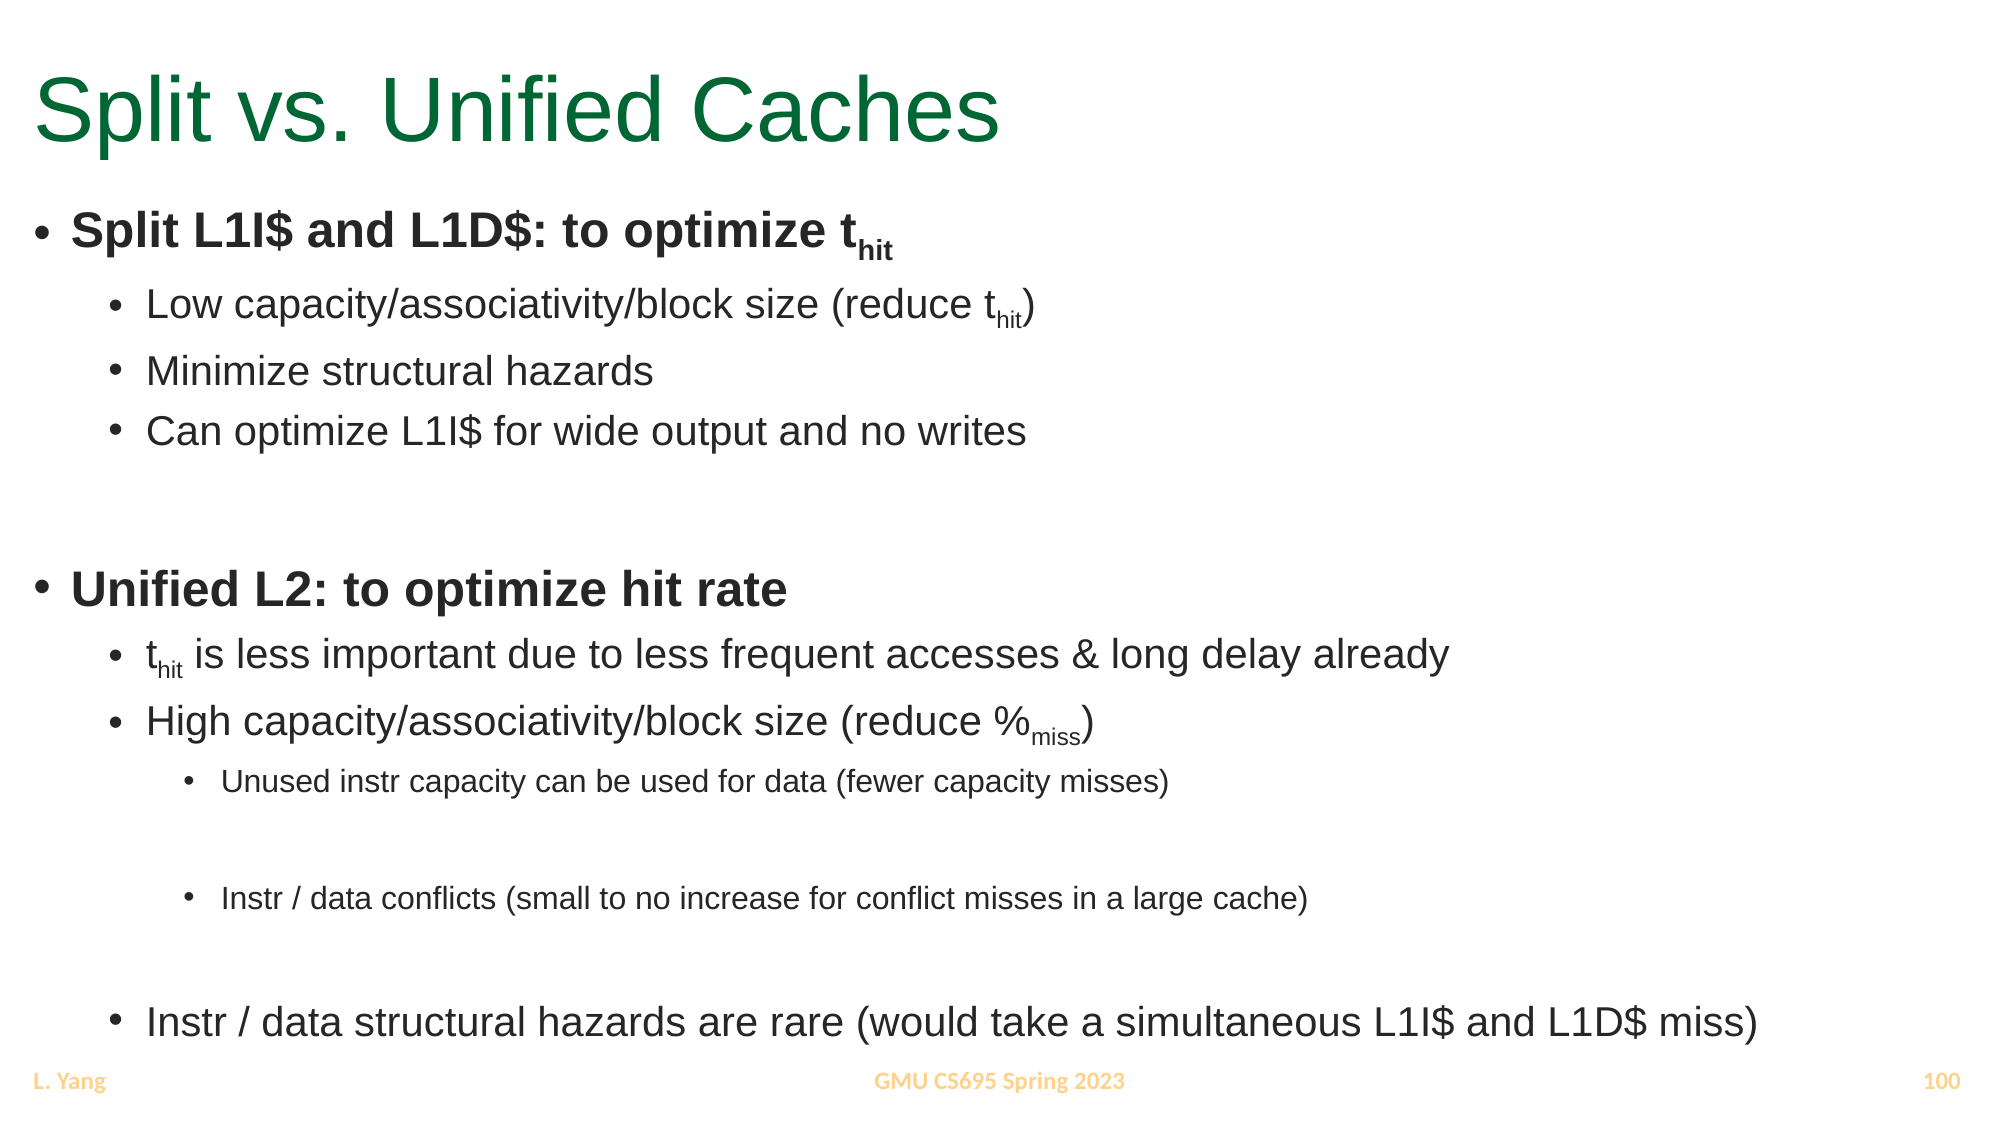

# Split vs. Unified Caches
Split L1I$ and L1D$: to optimize thit
Low capacity/associativity/block size (reduce thit)
Minimize structural hazards
Can optimize L1I$ for wide output and no writes

Unified L2: to optimize hit rate
thit is less important due to less frequent accesses & long delay already
High capacity/associativity/block size (reduce %miss)
Unused instr capacity can be used for data (fewer capacity misses)

Instr / data conflicts (small to no increase for conflict misses in a large cache)

Instr / data structural hazards are rare (would take a simultaneous L1I$ and L1D$ miss)
100
GMU CS695 Spring 2023
L. Yang